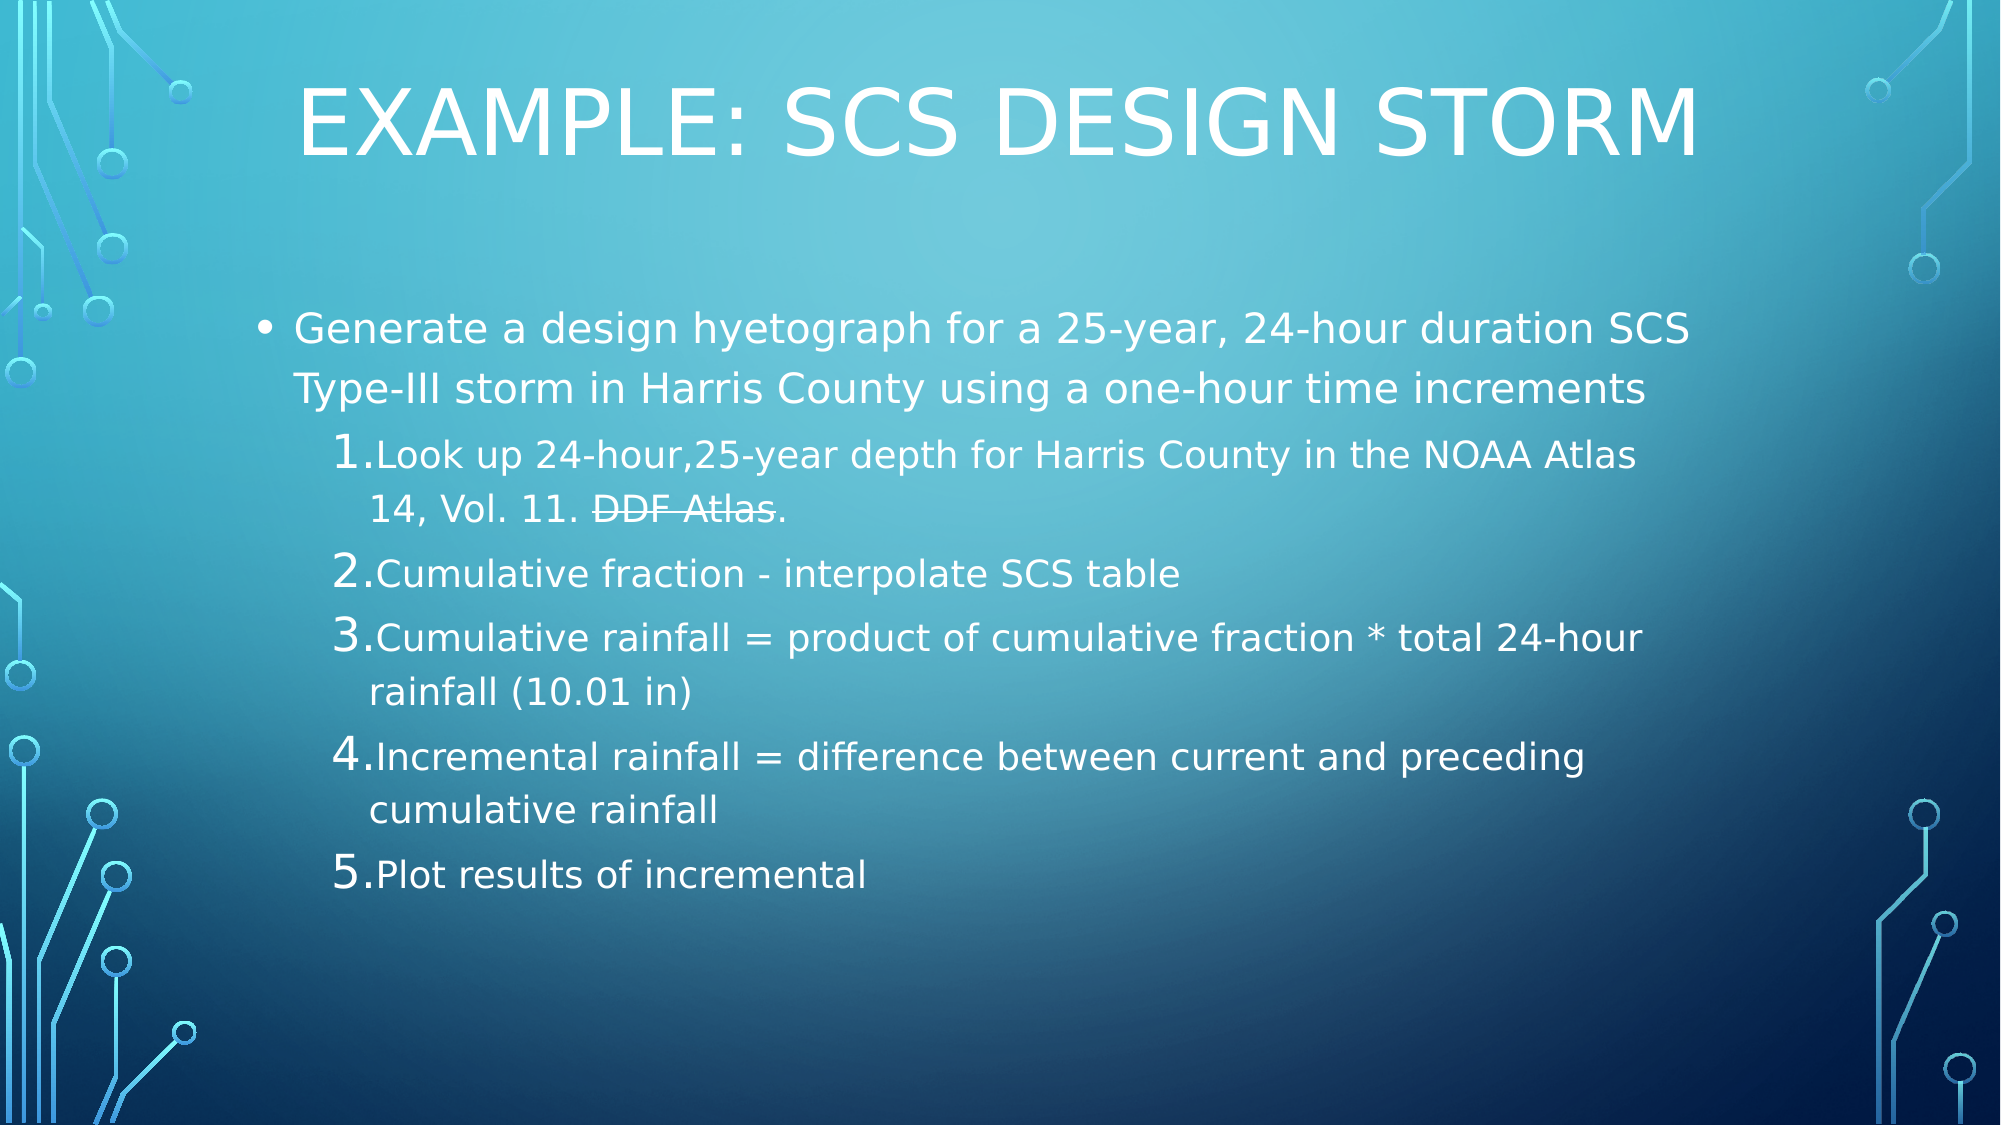

# Example: SCS Design Storm
Generate a design hyetograph for a 25-year, 24-hour duration SCS Type-III storm in Harris County using a one-hour time increments
Look up 24-hour,25-year depth for Harris County in the NOAA Atlas 14, Vol. 11. DDF Atlas.
Cumulative fraction - interpolate SCS table
Cumulative rainfall = product of cumulative fraction * total 24-hour rainfall (10.01 in)
Incremental rainfall = difference between current and preceding cumulative rainfall
Plot results of incremental